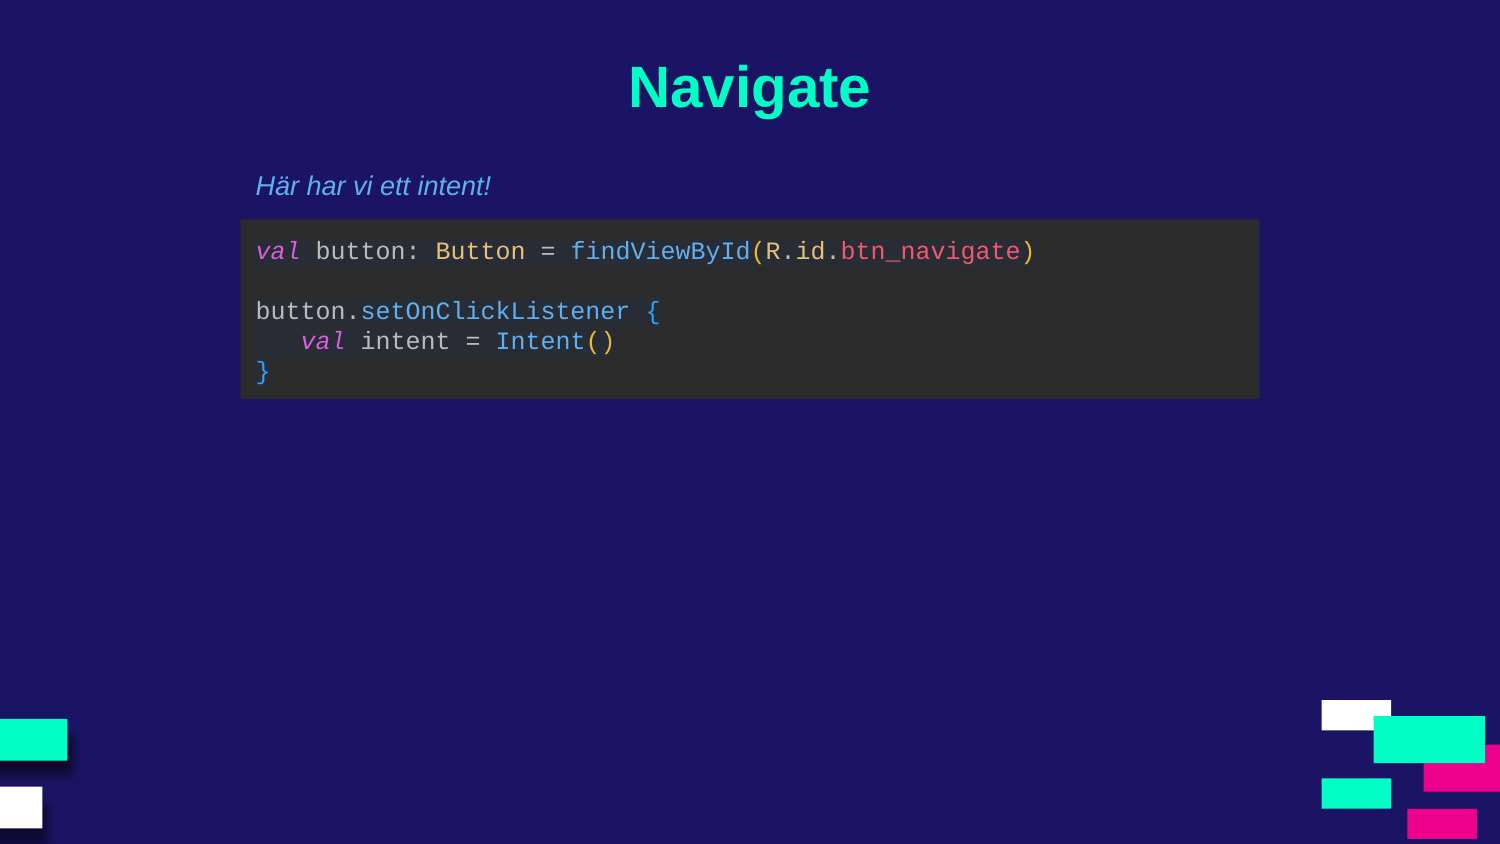

Navigate
Här har vi ett intent!

val button: Button = findViewById(R.id.btn_navigate)

button.setOnClickListener {
   val intent = Intent()
}